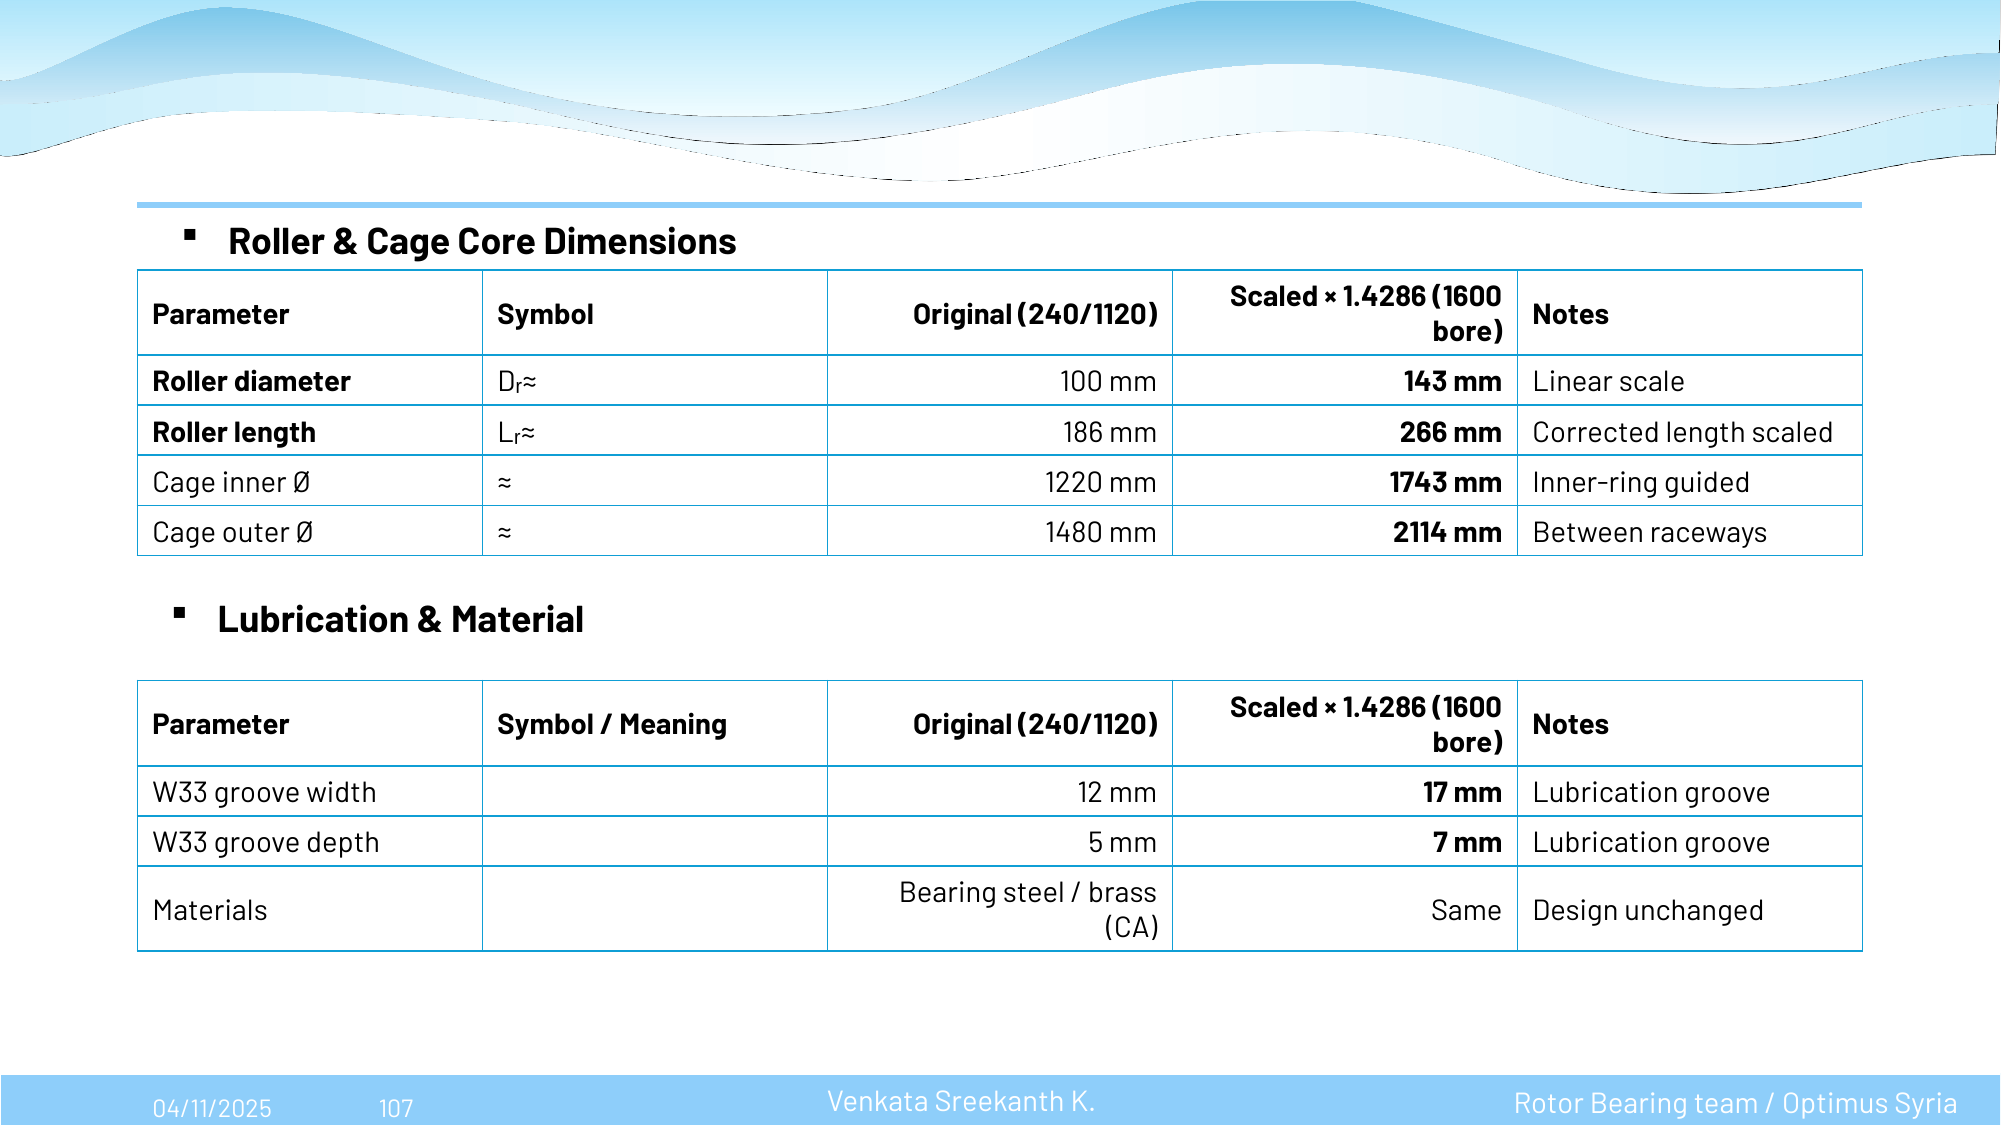

Roller & Cage Core Dimensions
| Parameter | Symbol | Original (240/1120) | Scaled × 1.4286 (1600 bore) | Notes |
| --- | --- | --- | --- | --- |
| Roller diameter | Dᵣ≈ | 100 mm | 143 mm | Linear scale |
| Roller length | Lᵣ≈ | 186 mm | 266 mm | Corrected length scaled |
| Cage inner Ø | ≈ | 1220 mm | 1743 mm | Inner-ring guided |
| Cage outer Ø | ≈ | 1480 mm | 2114 mm | Between raceways |
Lubrication & Material
| Parameter | Symbol / Meaning | Original (240/1120) | Scaled × 1.4286 (1600 bore) | Notes |
| --- | --- | --- | --- | --- |
| W33 groove width |  | 12 mm | 17 mm | Lubrication groove |
| W33 groove depth |  | 5 mm | 7 mm | Lubrication groove |
| Materials |  | Bearing steel / brass (CA) | Same | Design unchanged |
Venkata Sreekanth K.
Rotor Bearing team / Optimus Syria
04/11/2025
107